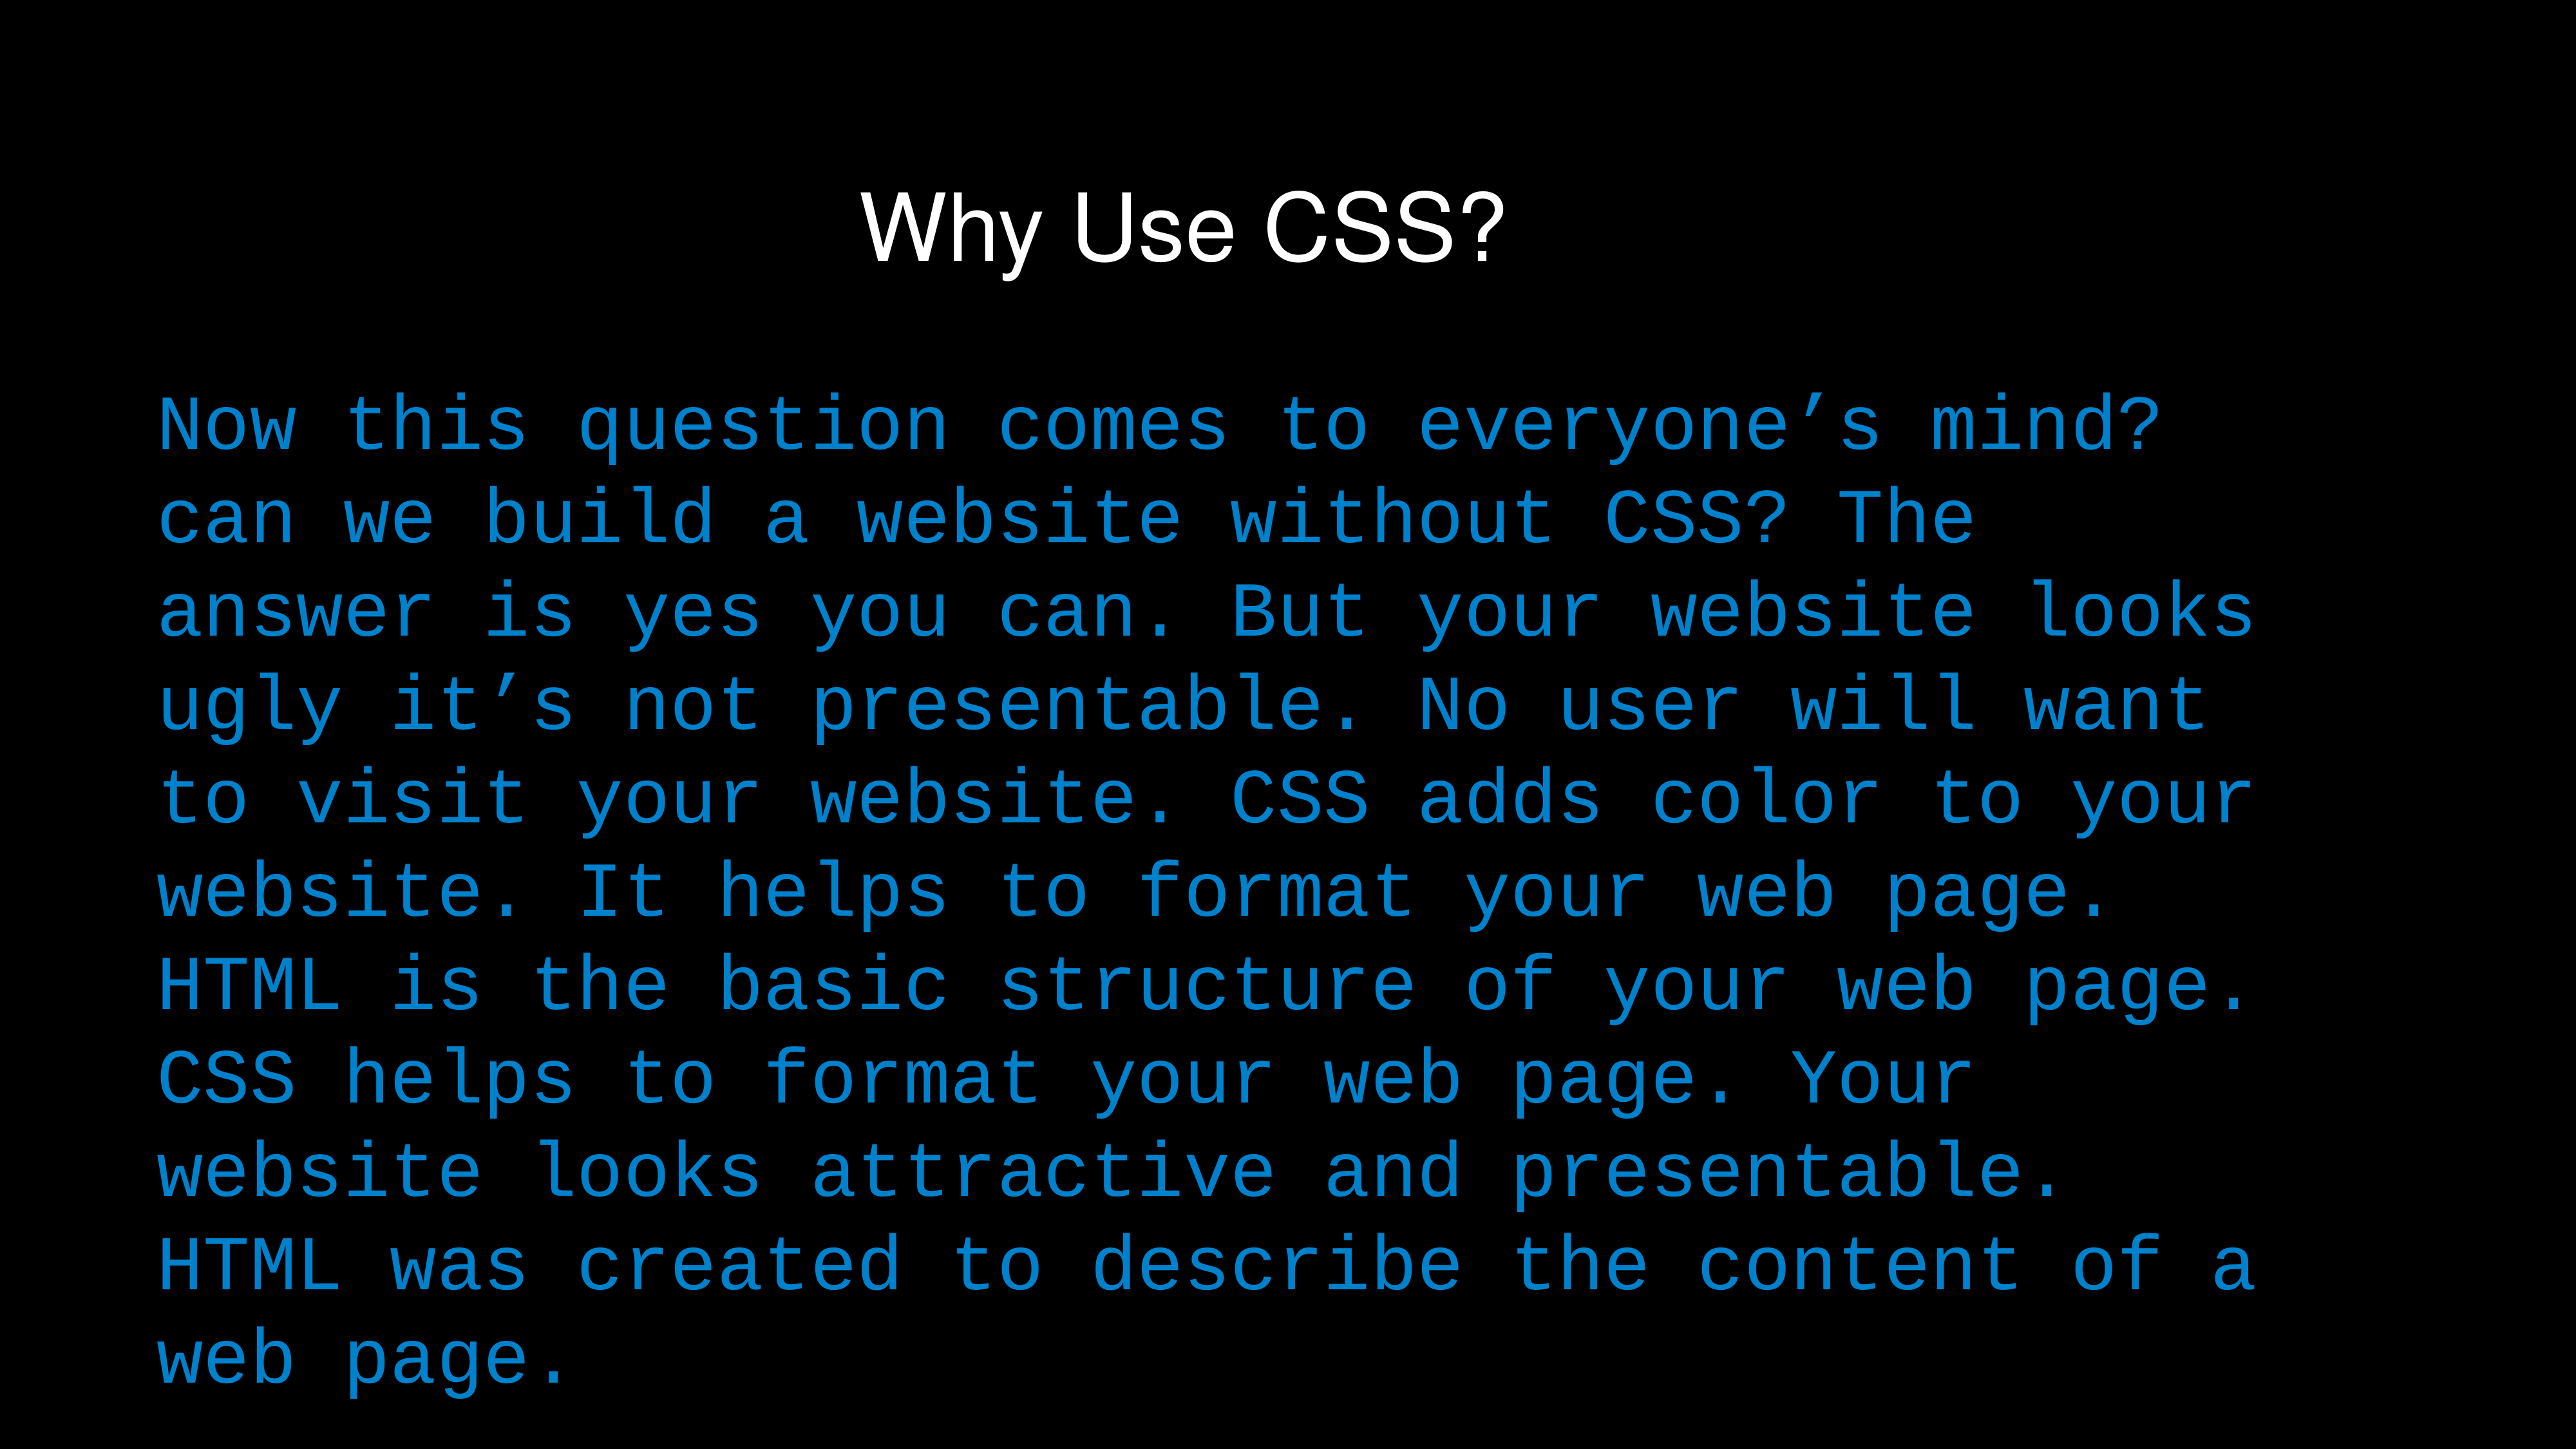

Why Use CSS?

Now this question comes to everyone’s mind? can we build a website without CSS? The answer is yes you can. But your website looks ugly it’s not presentable. No user will want to visit your website. CSS adds color to your website. It helps to format your web page. HTML is the basic structure of your web page. CSS helps to format your web page. Your website looks attractive and presentable. HTML was created to describe the content of a web page.